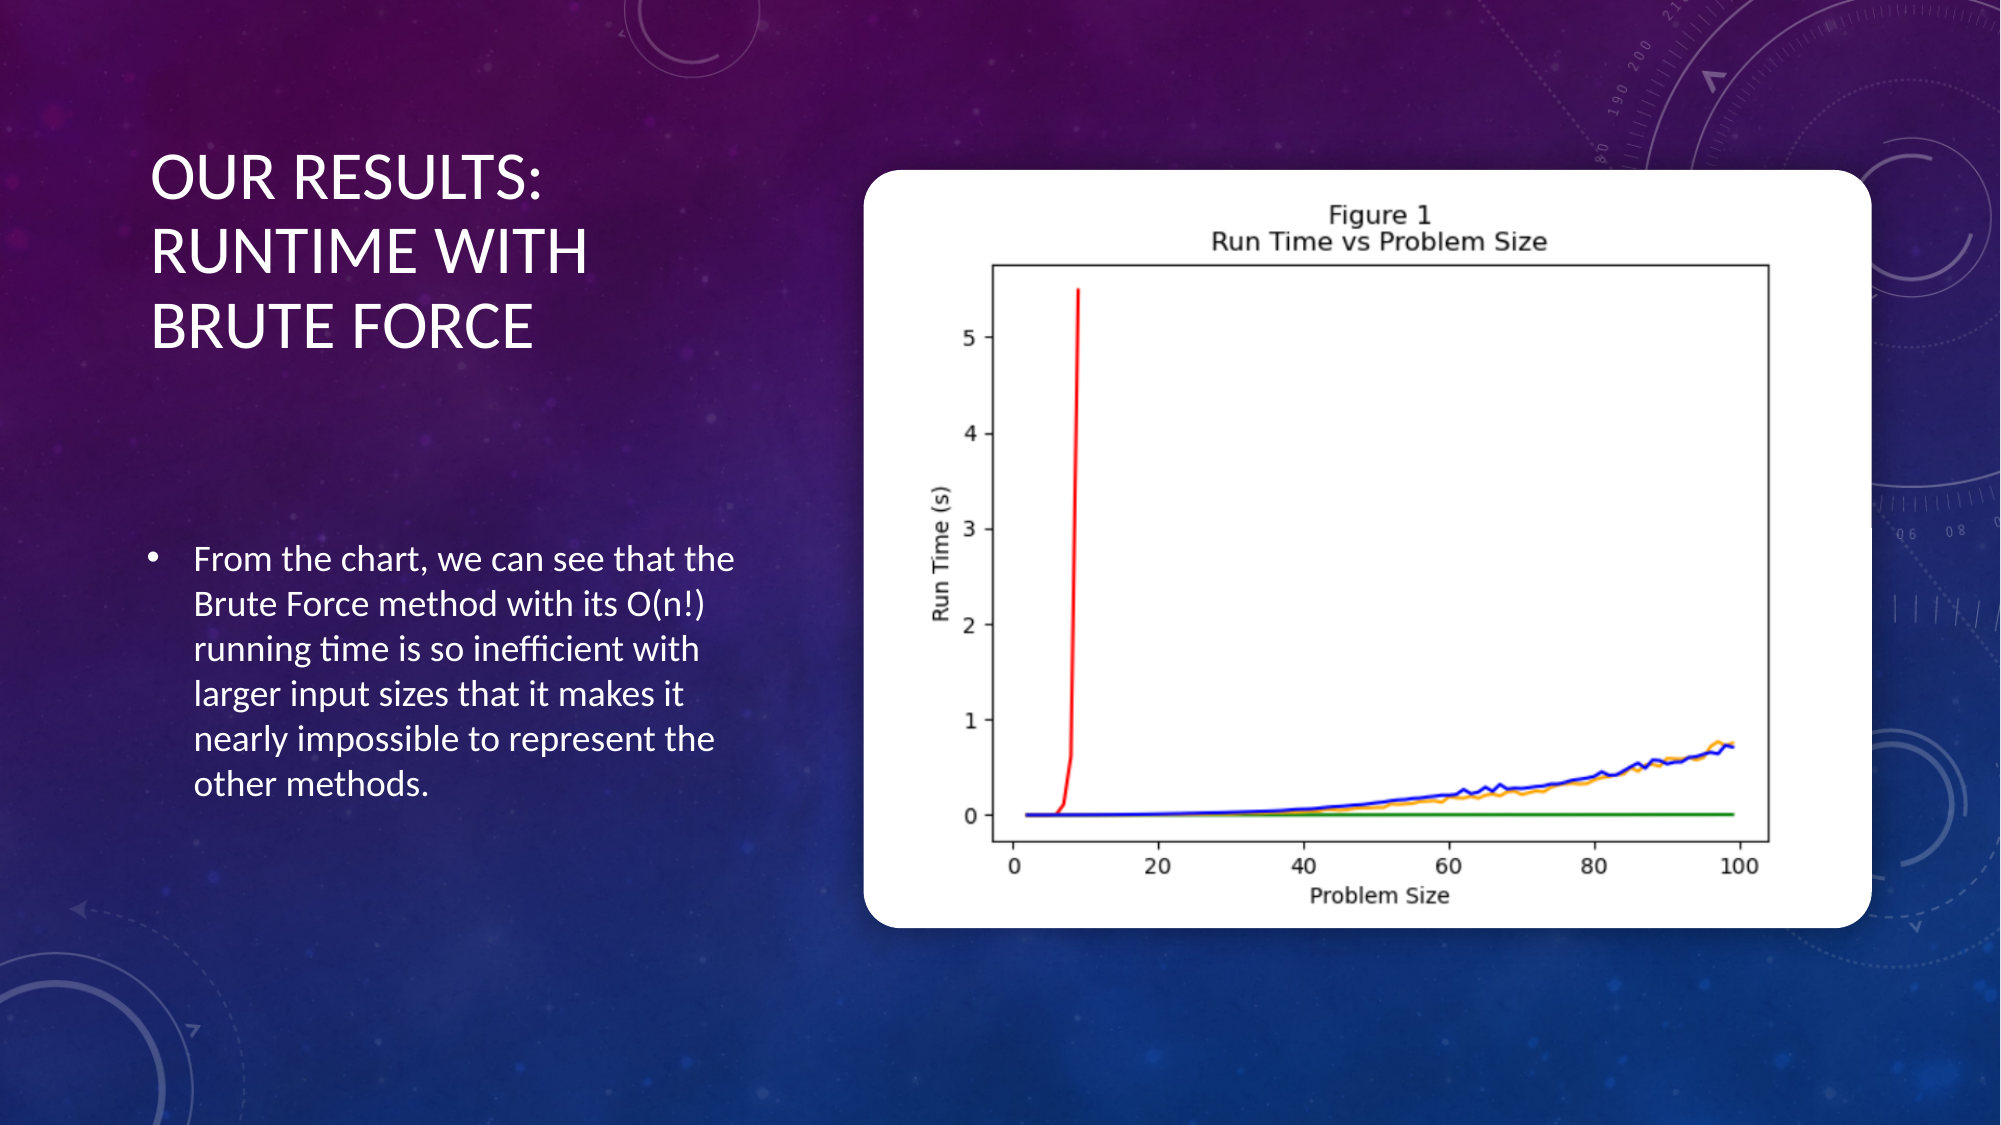

# Our Results: Runtime With Brute Force

From the chart, we can see that the Brute Force method with its O(n!) running time is so inefficient with larger input sizes that it makes it nearly impossible to represent the other methods.